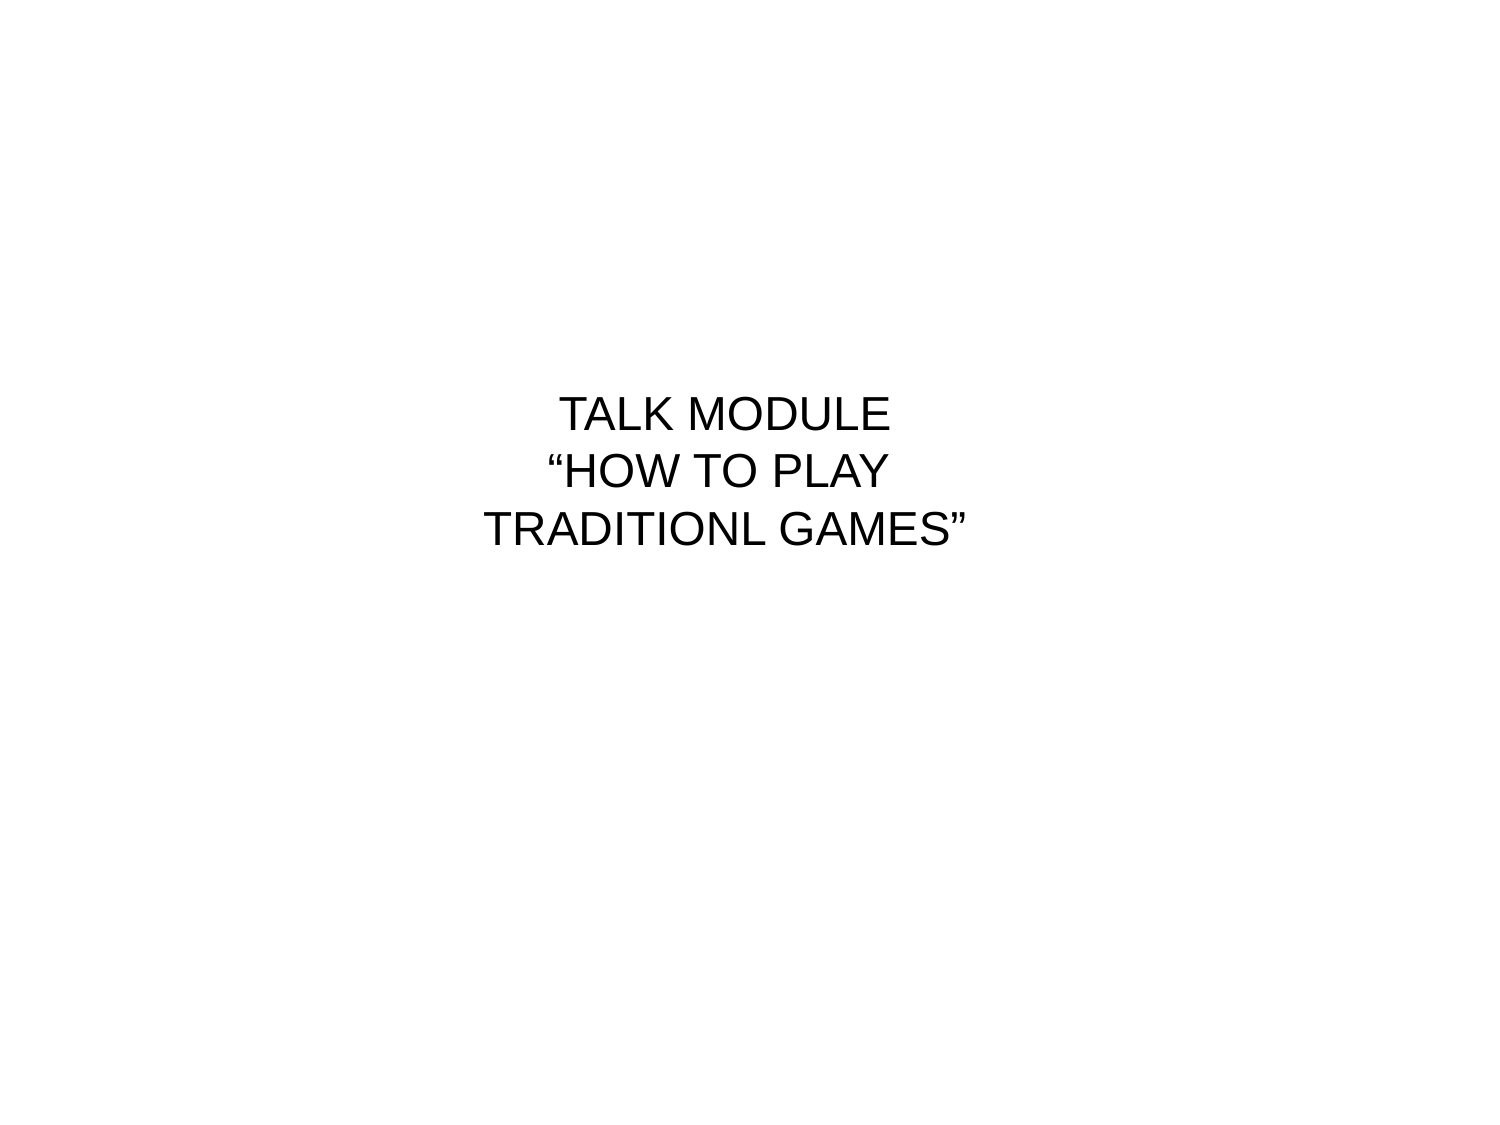

# TALK MODULE “HOW TO PLAY TRADITIONL GAMES”